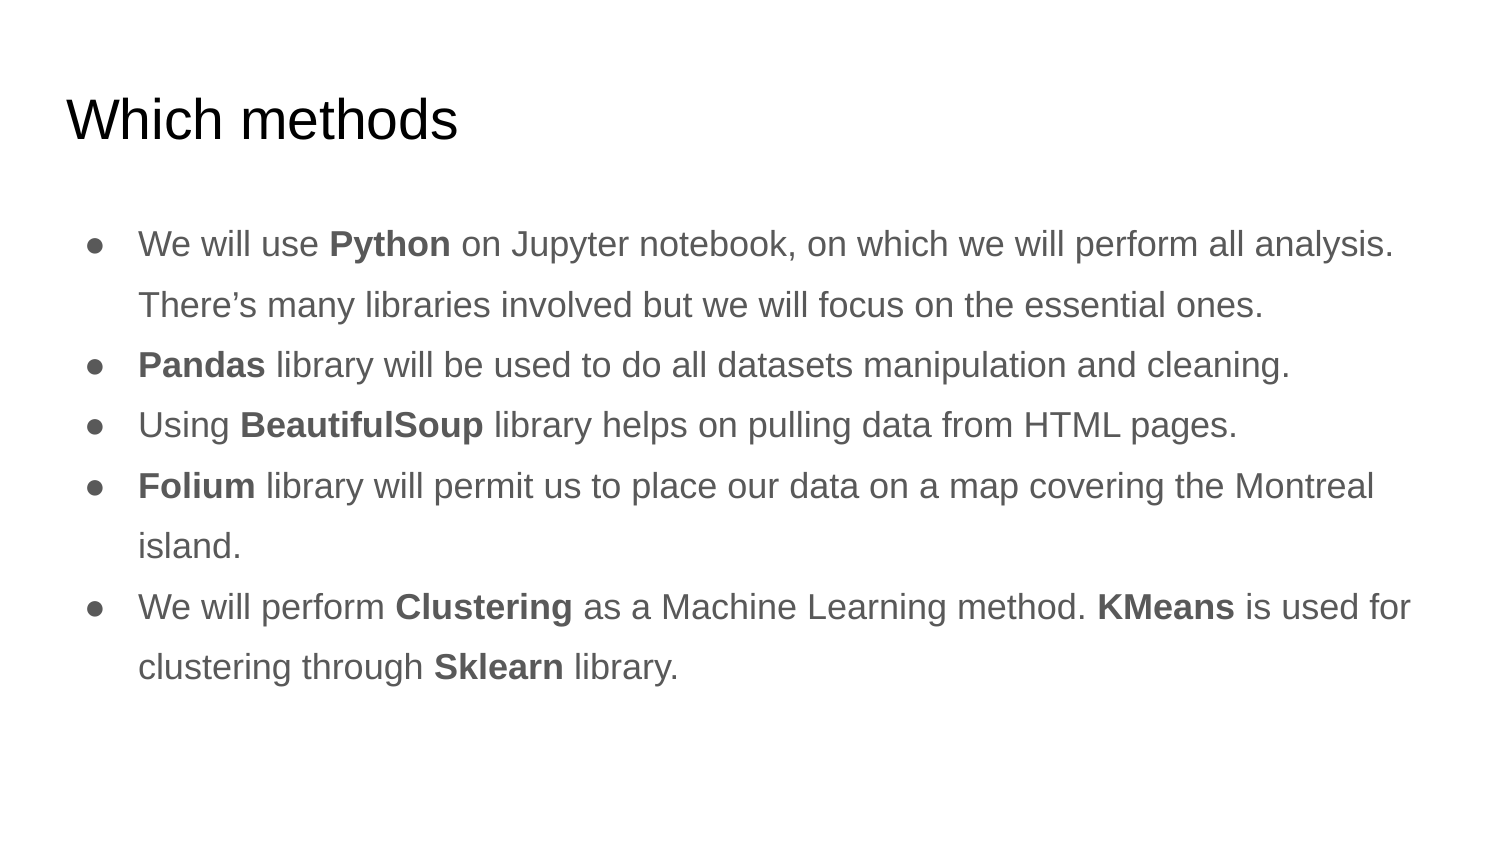

# Which methods
We will use Python on Jupyter notebook, on which we will perform all analysis. There’s many libraries involved but we will focus on the essential ones.
Pandas library will be used to do all datasets manipulation and cleaning.
Using BeautifulSoup library helps on pulling data from HTML pages.
Folium library will permit us to place our data on a map covering the Montreal island.
We will perform Clustering as a Machine Learning method. KMeans is used for clustering through Sklearn library.